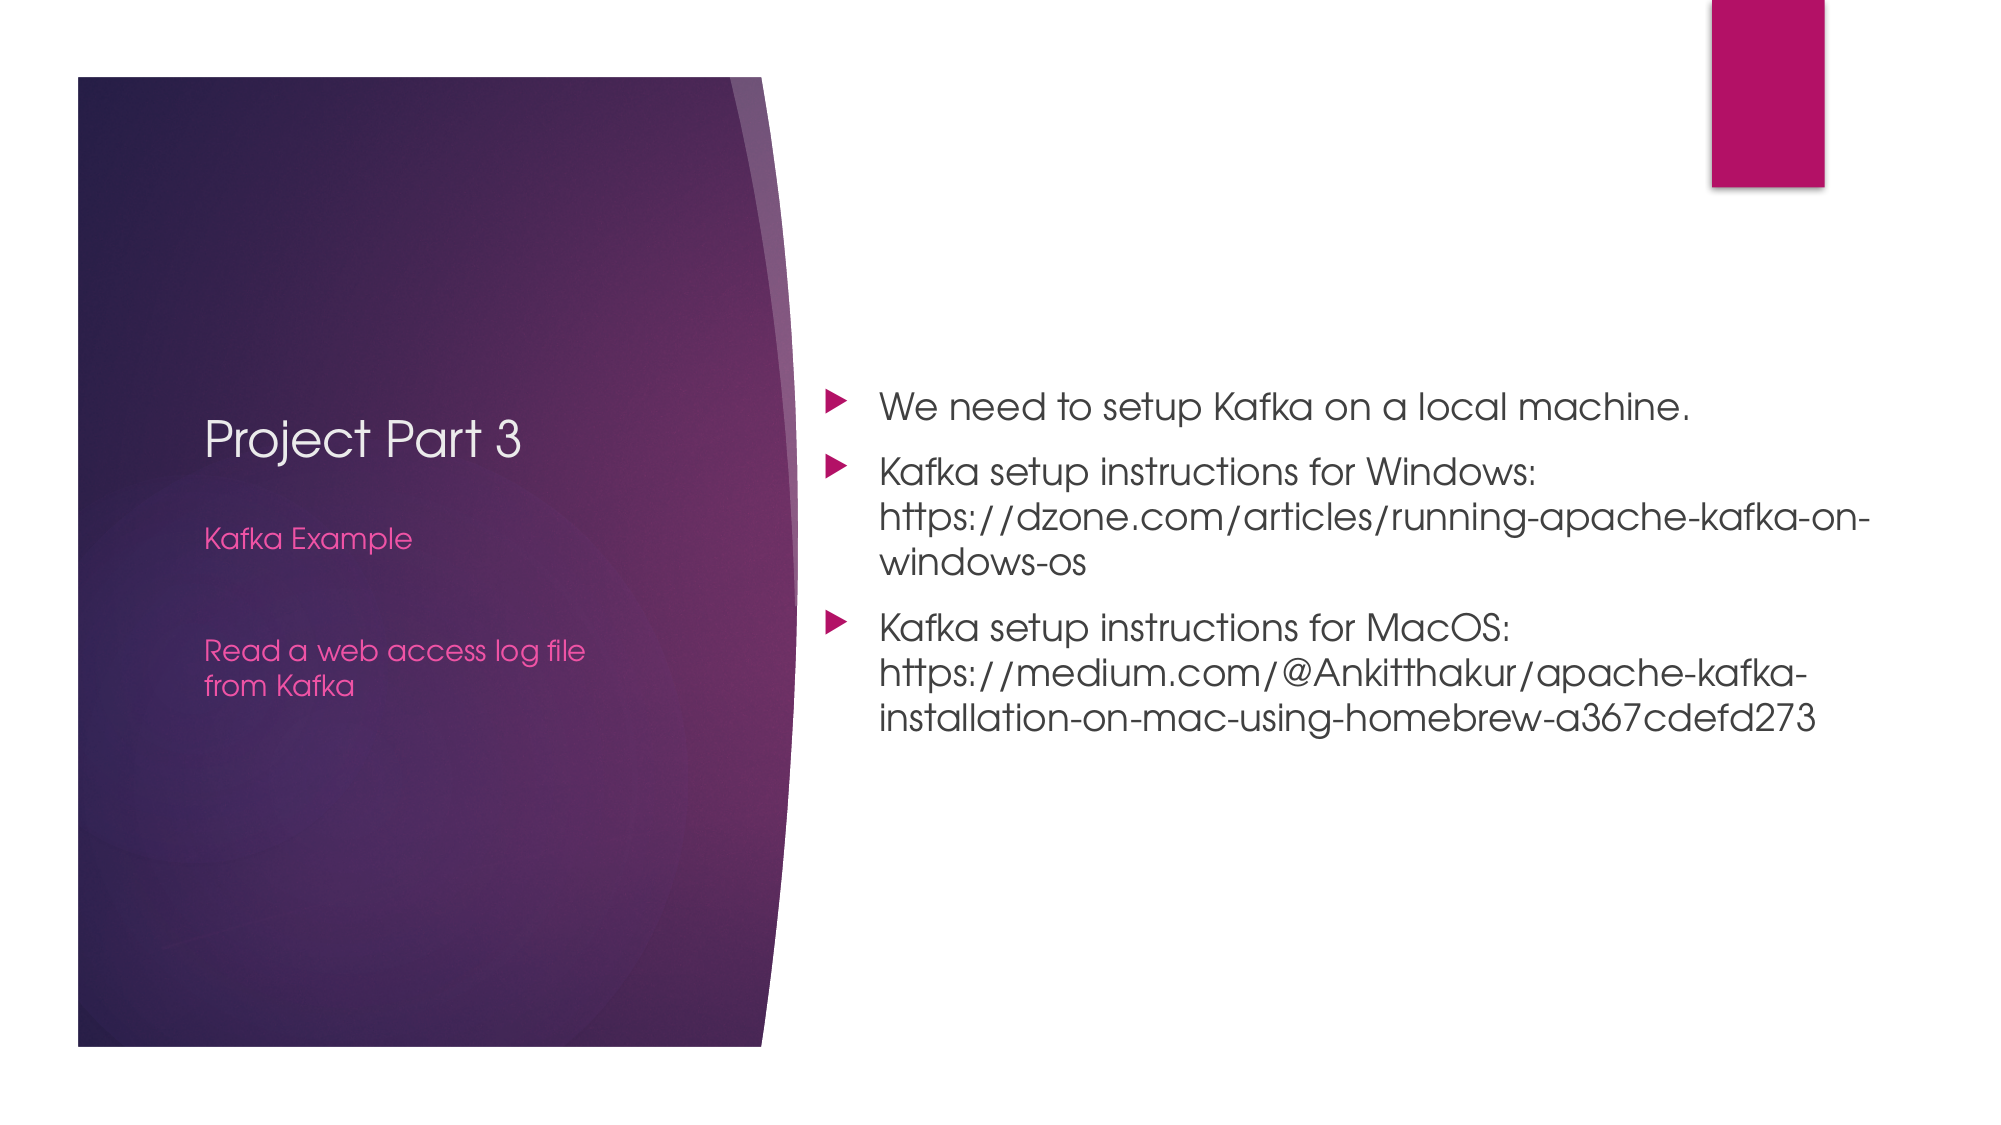

We need to setup Kafka on a local machine.
Kafka setup instructions for Windows: https://dzone.com/articles/running-apache-kafka-on-windows-os
Kafka setup instructions for MacOS: https://medium.com/@Ankitthakur/apache-kafka-installation-on-mac-using-homebrew-a367cdefd273
# Project Part 3
Kafka Example

Read a web access log file from Kafka